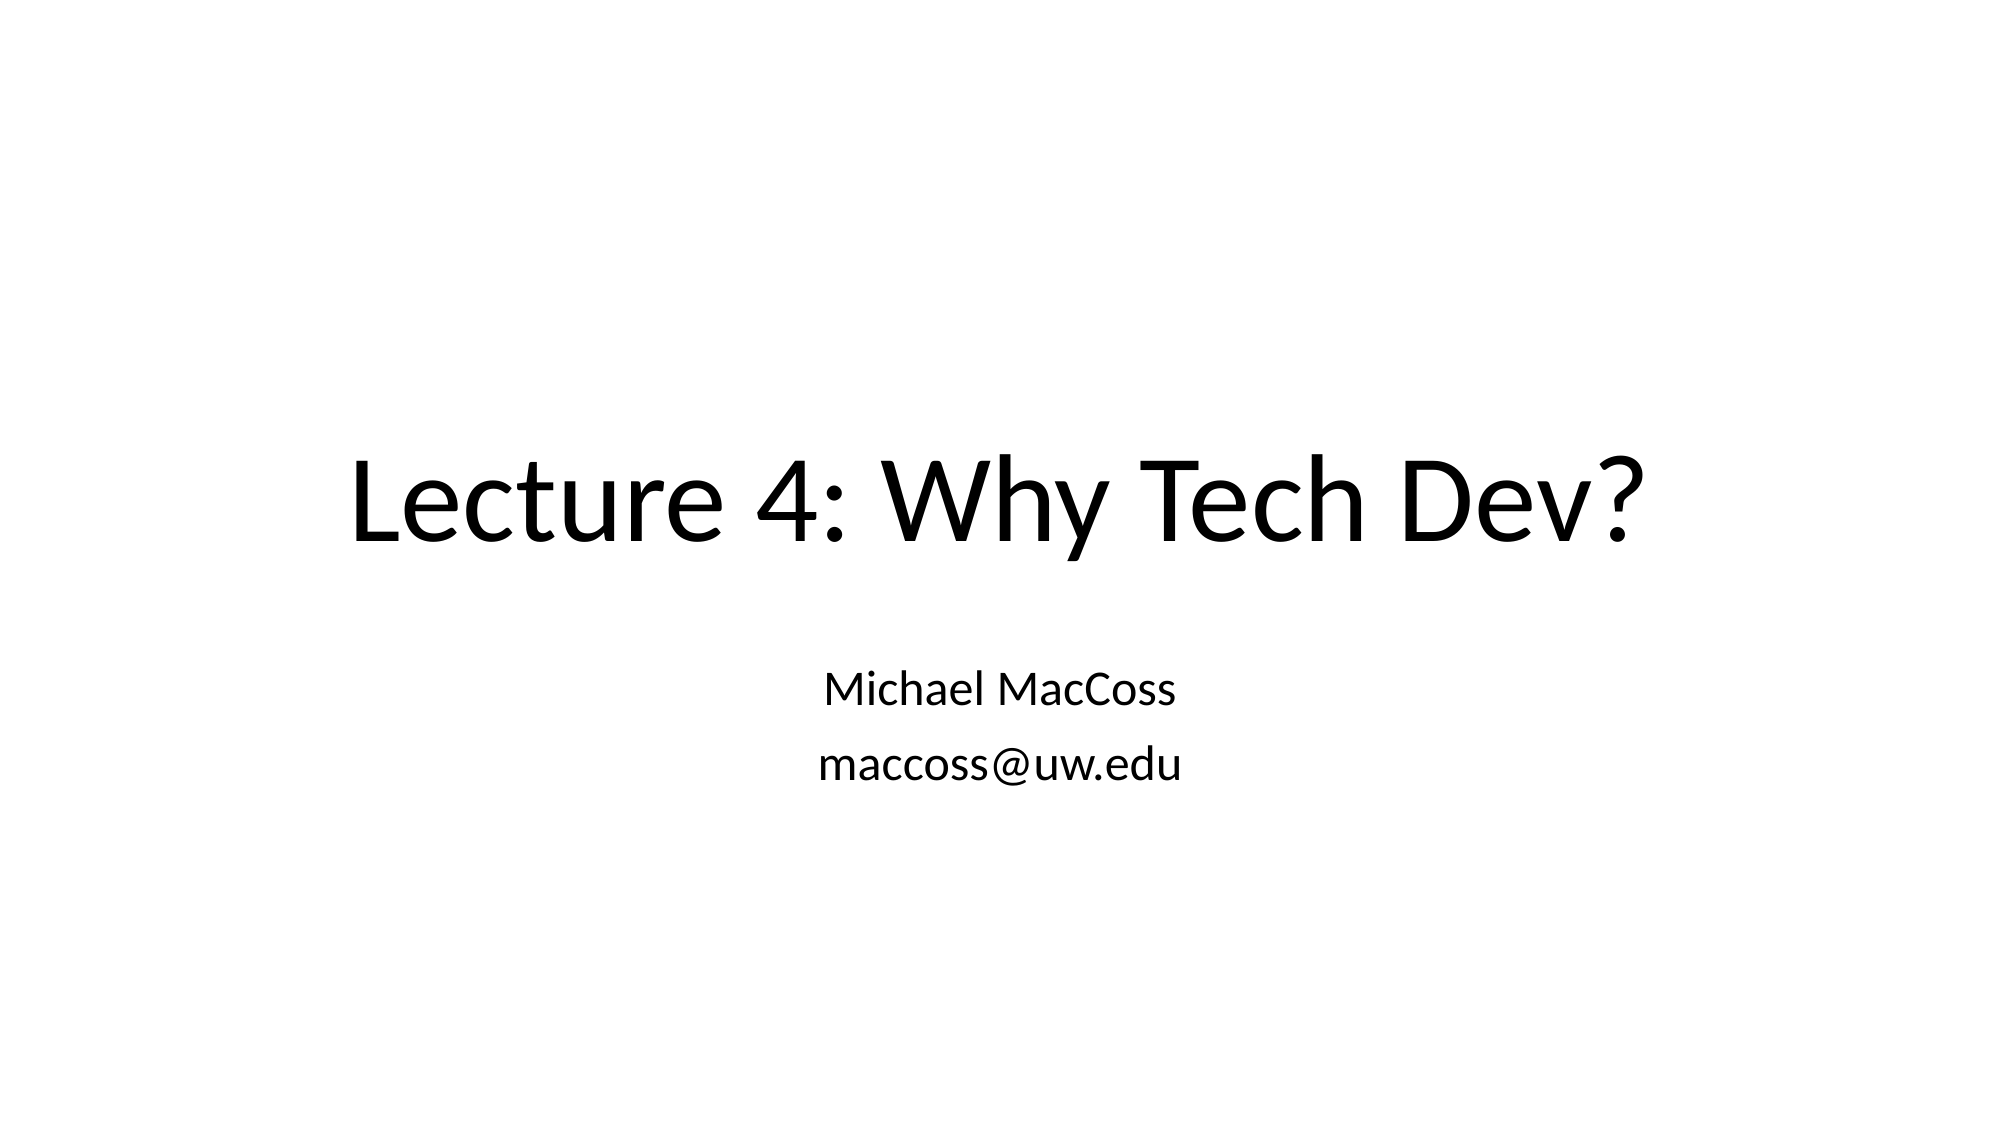

# Lecture 4: Why Tech Dev?
Michael MacCoss
maccoss@uw.edu